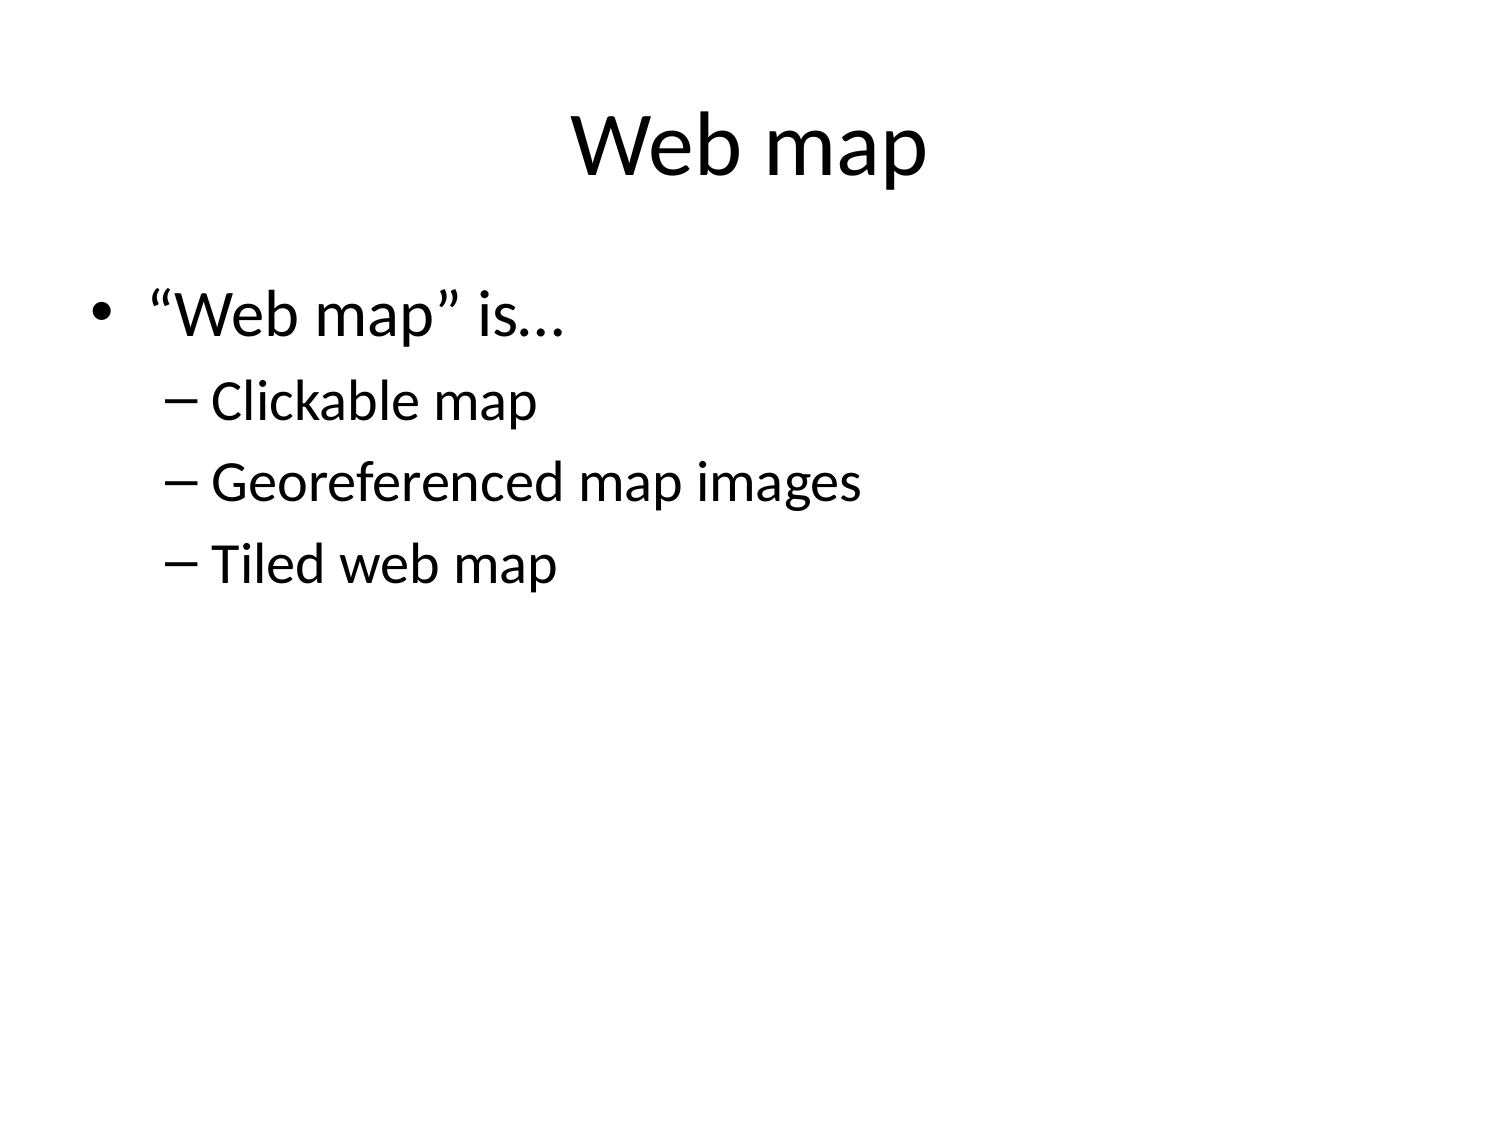

# Web map
“Web map” is…
Clickable map
Georeferenced map images
Tiled web map